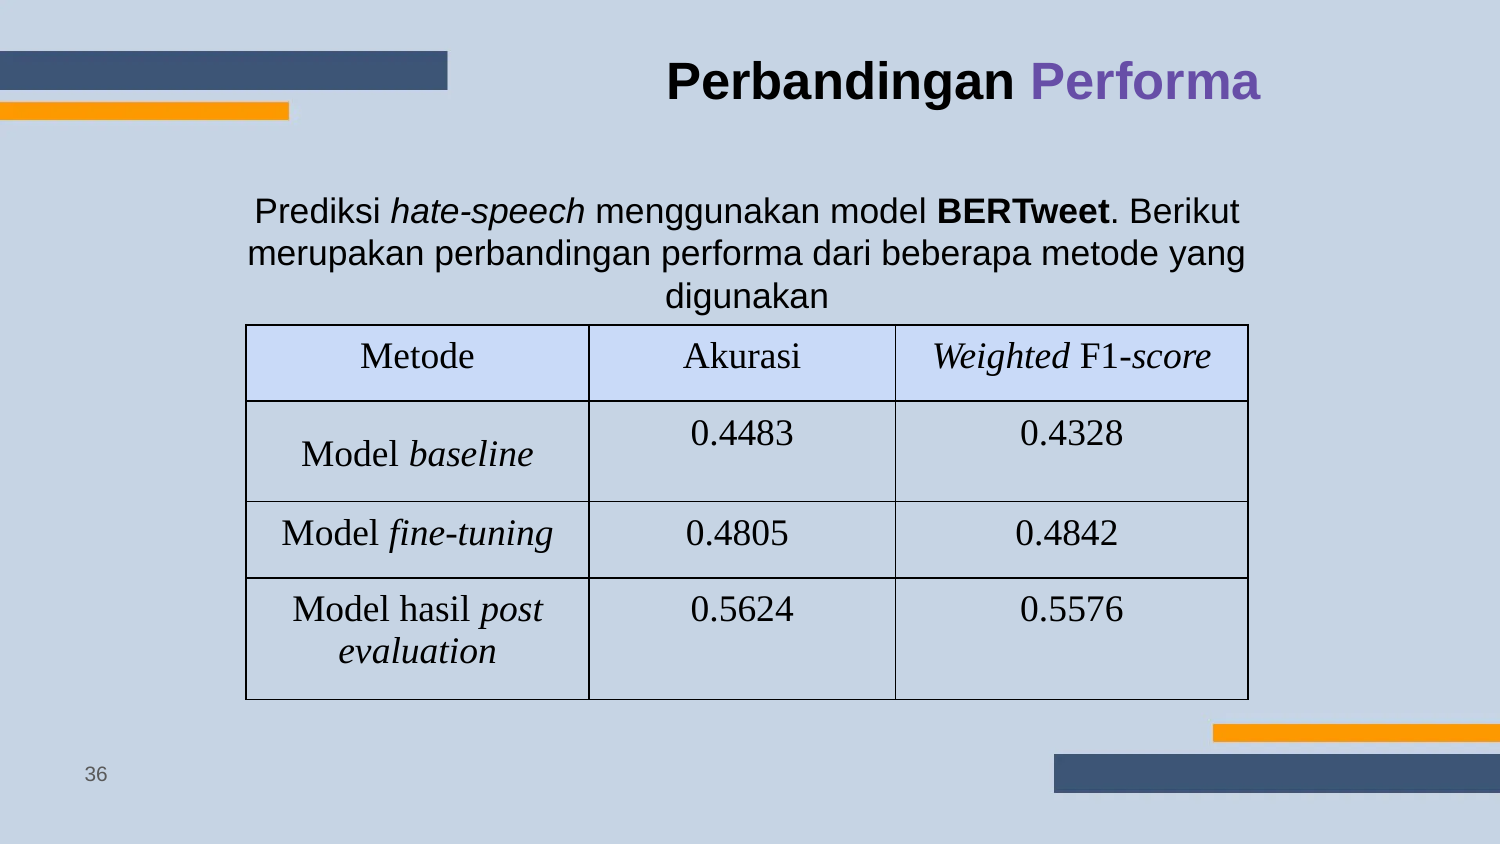

# Perbandingan Performa
Prediksi hate-speech menggunakan model BERTweet. Berikut merupakan perbandingan performa dari beberapa metode yang digunakan
| Metode | Akurasi | Weighted F1-score |
| --- | --- | --- |
| Model baseline | 0.4483 | 0.4328 |
| Model fine-tuning | 0.4805 | 0.4842 |
| Model hasil post evaluation | 0.5624 | 0.5576 |
36